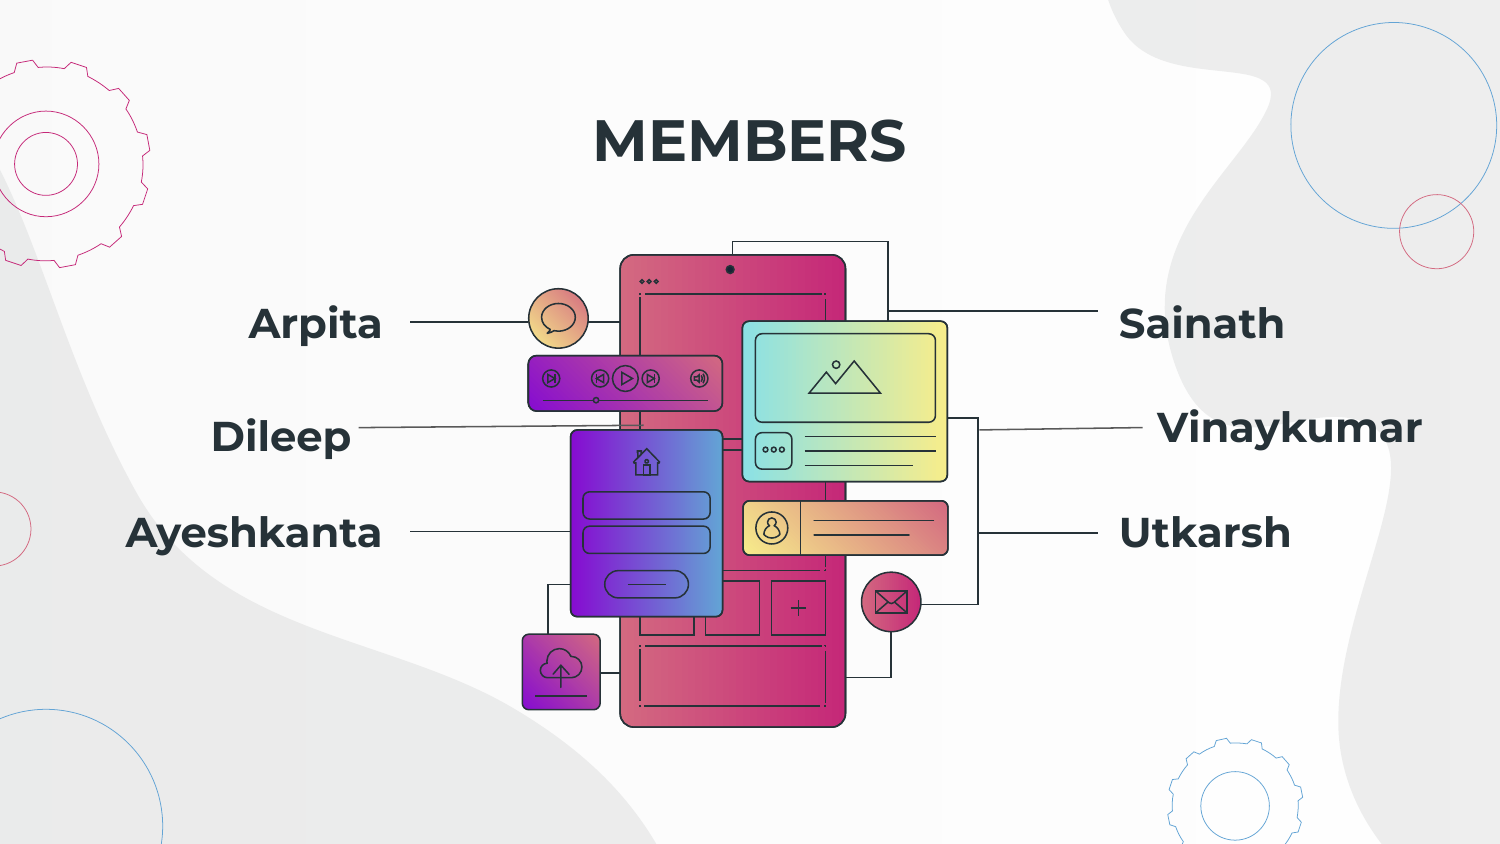

# MEMBERS

Arpita
Sainath
Vinaykumar
Dileep
Ayeshkanta
Utkarsh